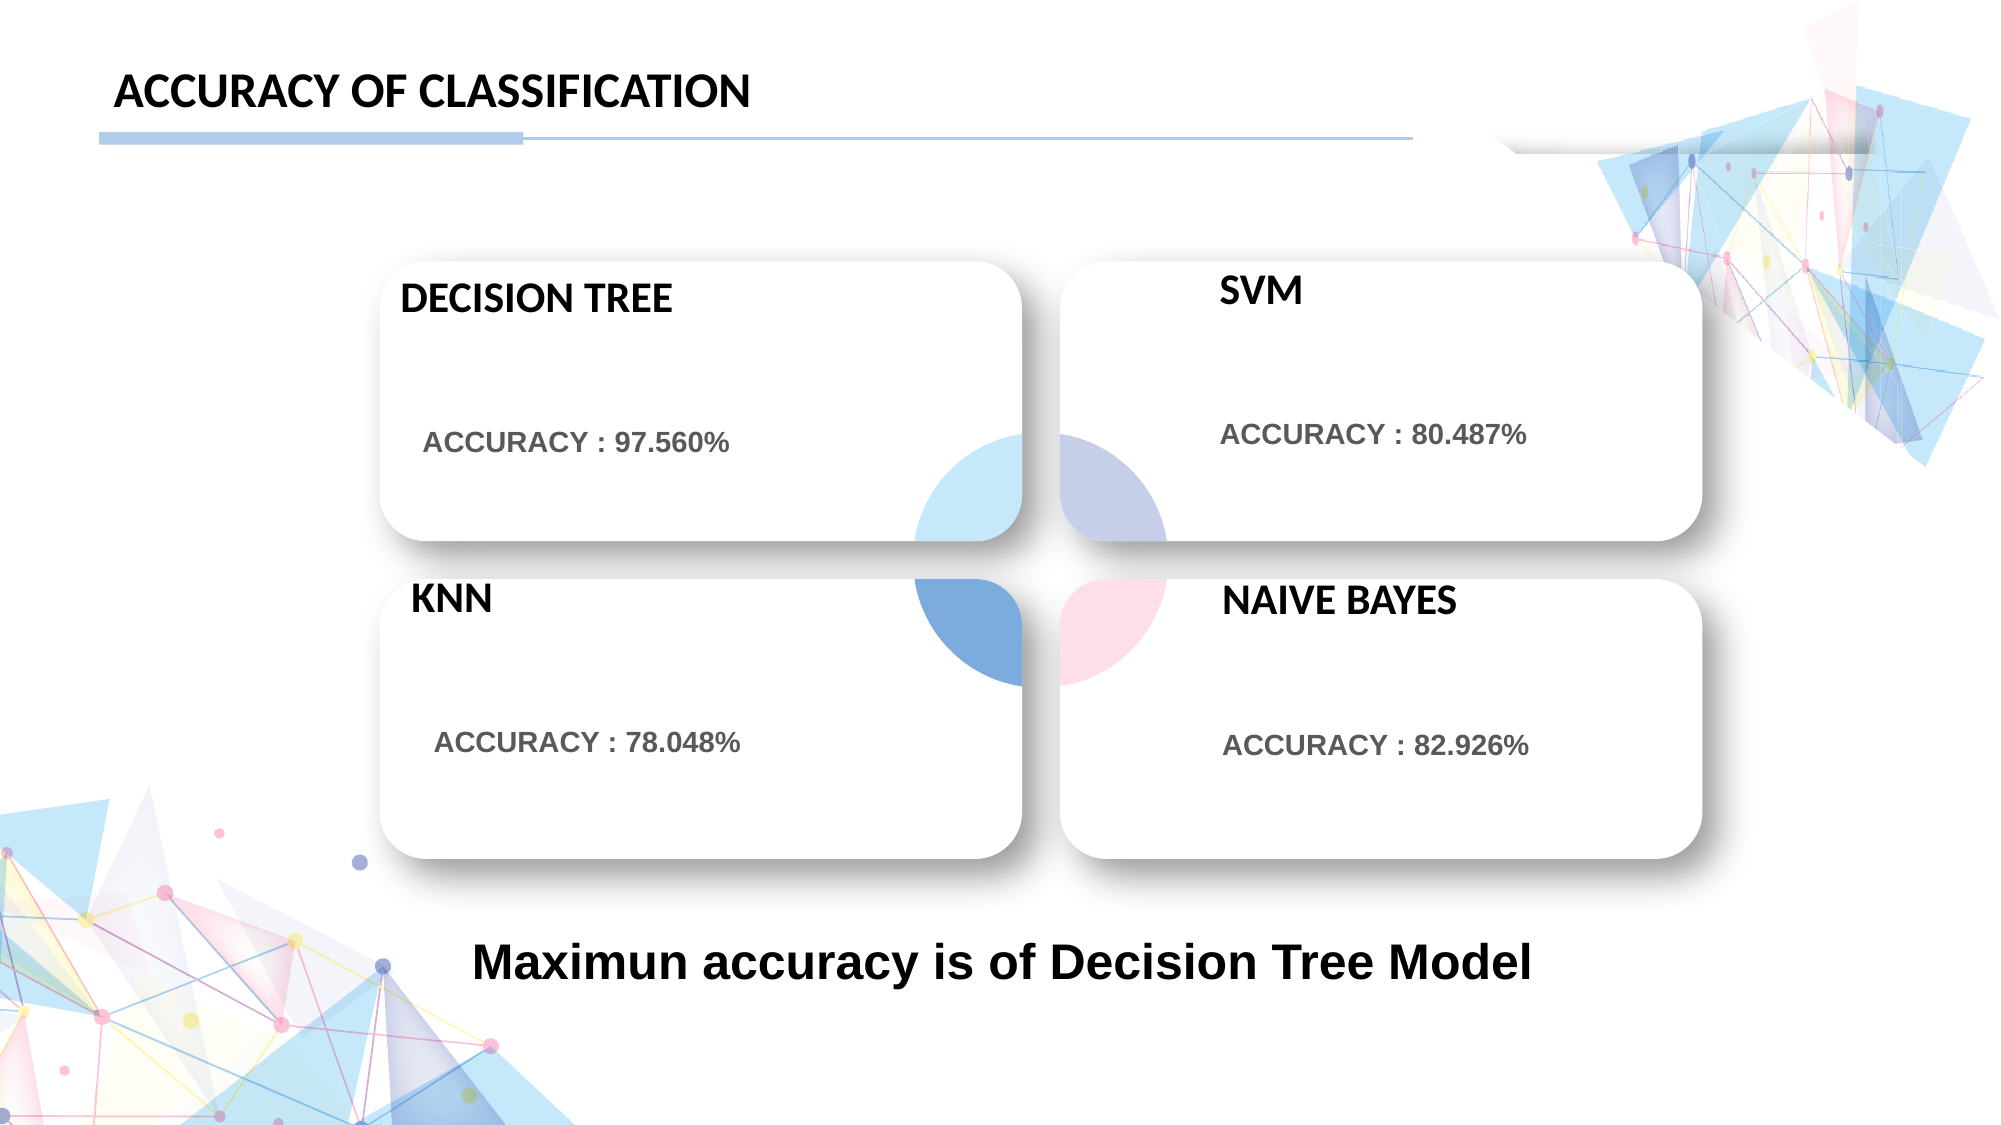

ACCURACY OF CLASSIFICATION

SVM

ACCURACY : 80.487%

DECISION TREE

ACCURACY : 97.560%

KNN

ACCURACY : 78.048%

NAIVE BAYES

ACCURACY : 82.926%

Maximun accuracy is of Decision Tree Model